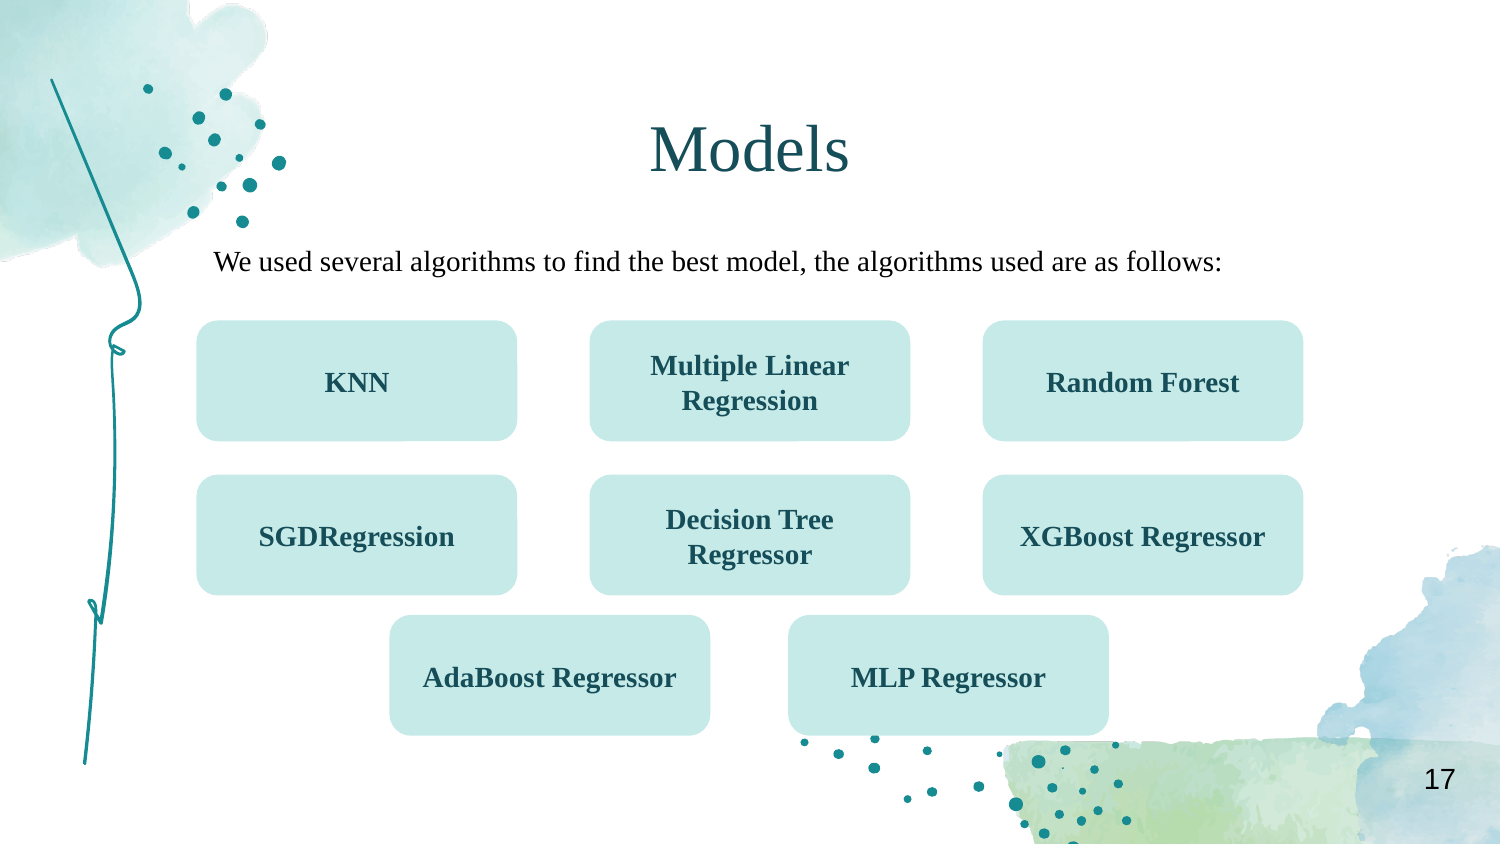

# Models
We used several algorithms to find the best model, the algorithms used are as follows:
KNN
Multiple Linear Regression
Random Forest
SGDRegression
Decision Tree Regressor
XGBoost Regressor
AdaBoost Regressor
MLP Regressor
17